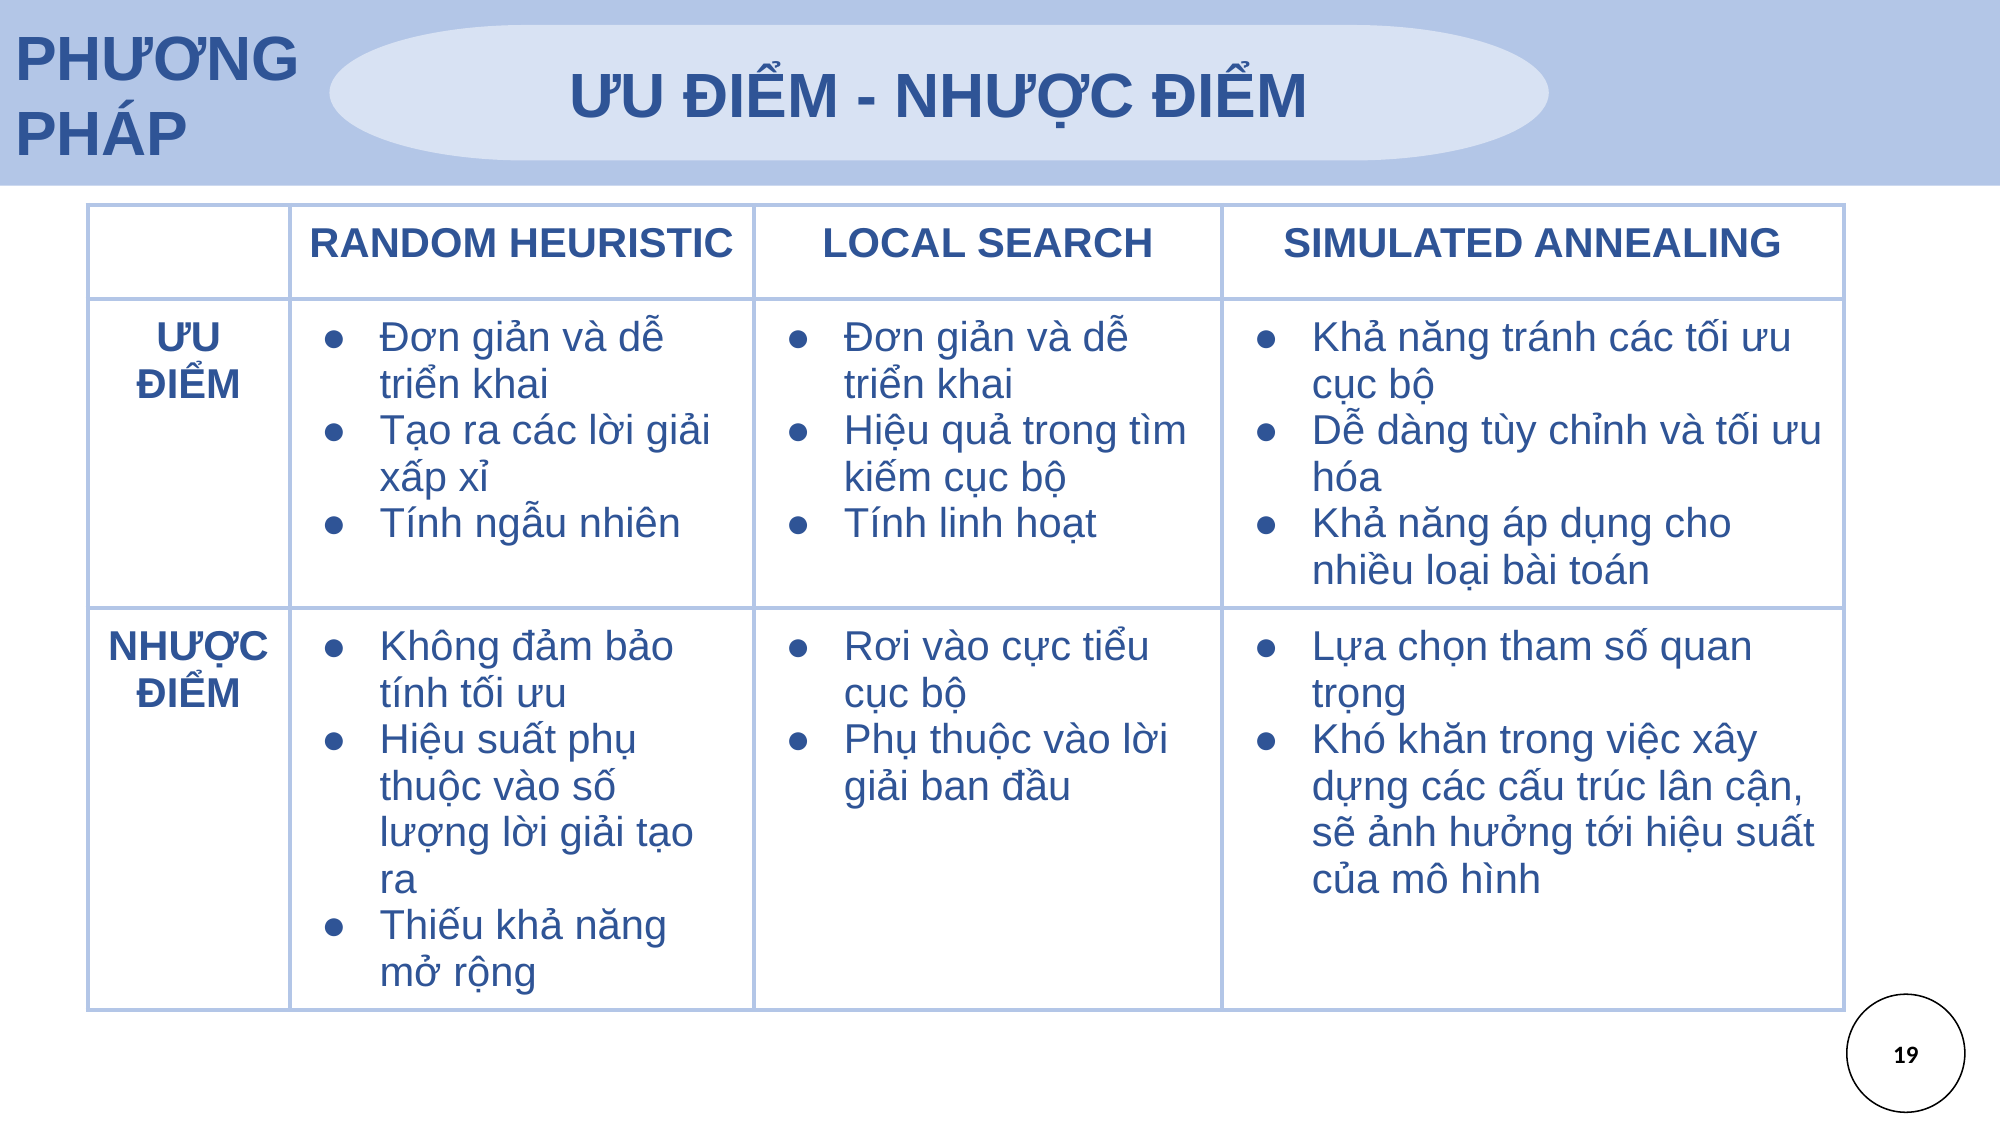

PHƯƠNG
PHÁP
ƯU ĐIỂM - NHƯỢC ĐIỂM
|  | RANDOM HEURISTIC | LOCAL SEARCH | SIMULATED ANNEALING |
| --- | --- | --- | --- |
| ƯU ĐIỂM | Đơn giản và dễ triển khai Tạo ra các lời giải xấp xỉ Tính ngẫu nhiên | Đơn giản và dễ triển khai Hiệu quả trong tìm kiếm cục bộ Tính linh hoạt | Khả năng tránh các tối ưu cục bộ Dễ dàng tùy chỉnh và tối ưu hóa Khả năng áp dụng cho nhiều loại bài toán |
| NHƯỢC ĐIỂM | Không đảm bảo tính tối ưu Hiệu suất phụ thuộc vào số lượng lời giải tạo ra Thiếu khả năng mở rộng | Rơi vào cực tiểu cục bộ Phụ thuộc vào lời giải ban đầu | Lựa chọn tham số quan trọng Khó khăn trong việc xây dựng các cấu trúc lân cận, sẽ ảnh hưởng tới hiệu suất của mô hình |
19